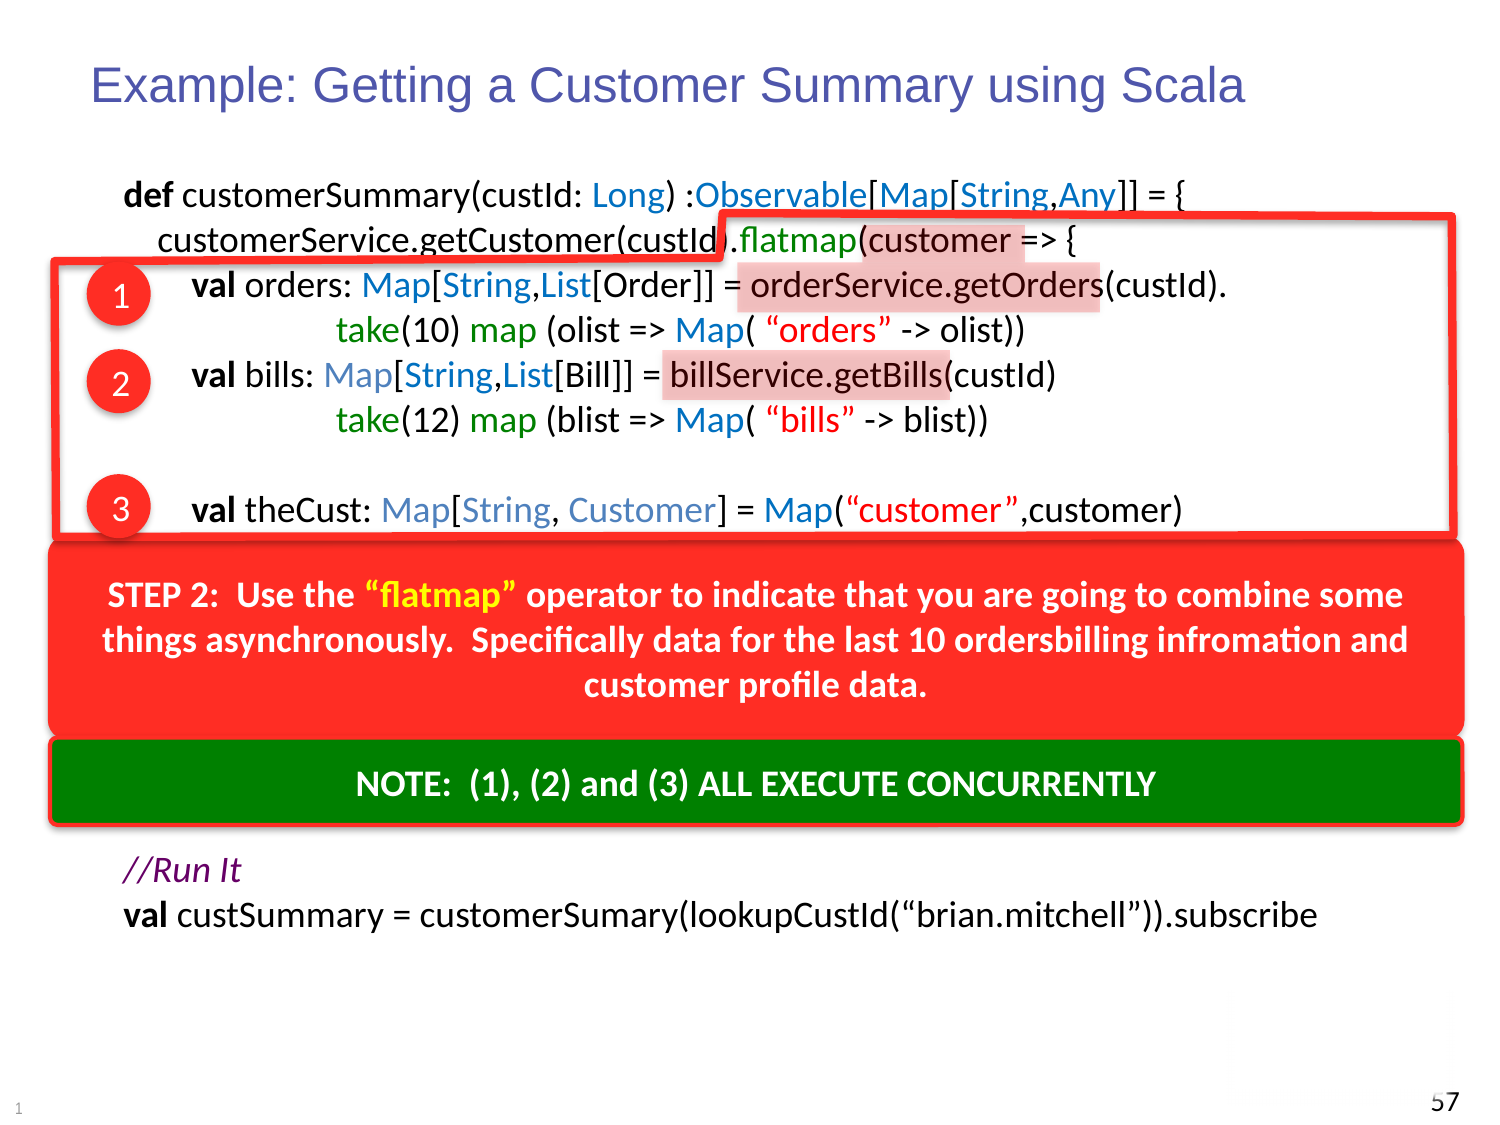

# Example: Getting a Customer Summary using Scala
def customerSummary(custId: Long) :Observable[Map[String,Any]] = {
    customerService.getCustomer(custId).flatmap(customer => {
        val orders: Map[String,List[Order]] = orderService.getOrders(custId).
                         take(10) map (olist => Map( “orders” -> olist))
        val bills: Map[String,List[Bill]] = billService.getBills(custId)
                         take(12) map (blist => Map( “bills” -> blist))

        val theCust: Map[String, Customer] = Map(“customer”,customer)

        Observable.zip(Observable(List( theCust, orders, bills))) map {
                     theCust ++ orders++ bills
        }
    }
}

//Run It
val custSummary = customerSumary(lookupCustId(“brian.mitchell”)).subscribe

1

2

3
STEP 2:  Use the “flatmap” operator to indicate that you are going to combine some things asynchronously.  Specifically data for the last 10 ordersbilling infromation and customer profile data.
NOTE:  (1), (2) and (3) ALL EXECUTE CONCURRENTLY

57
1